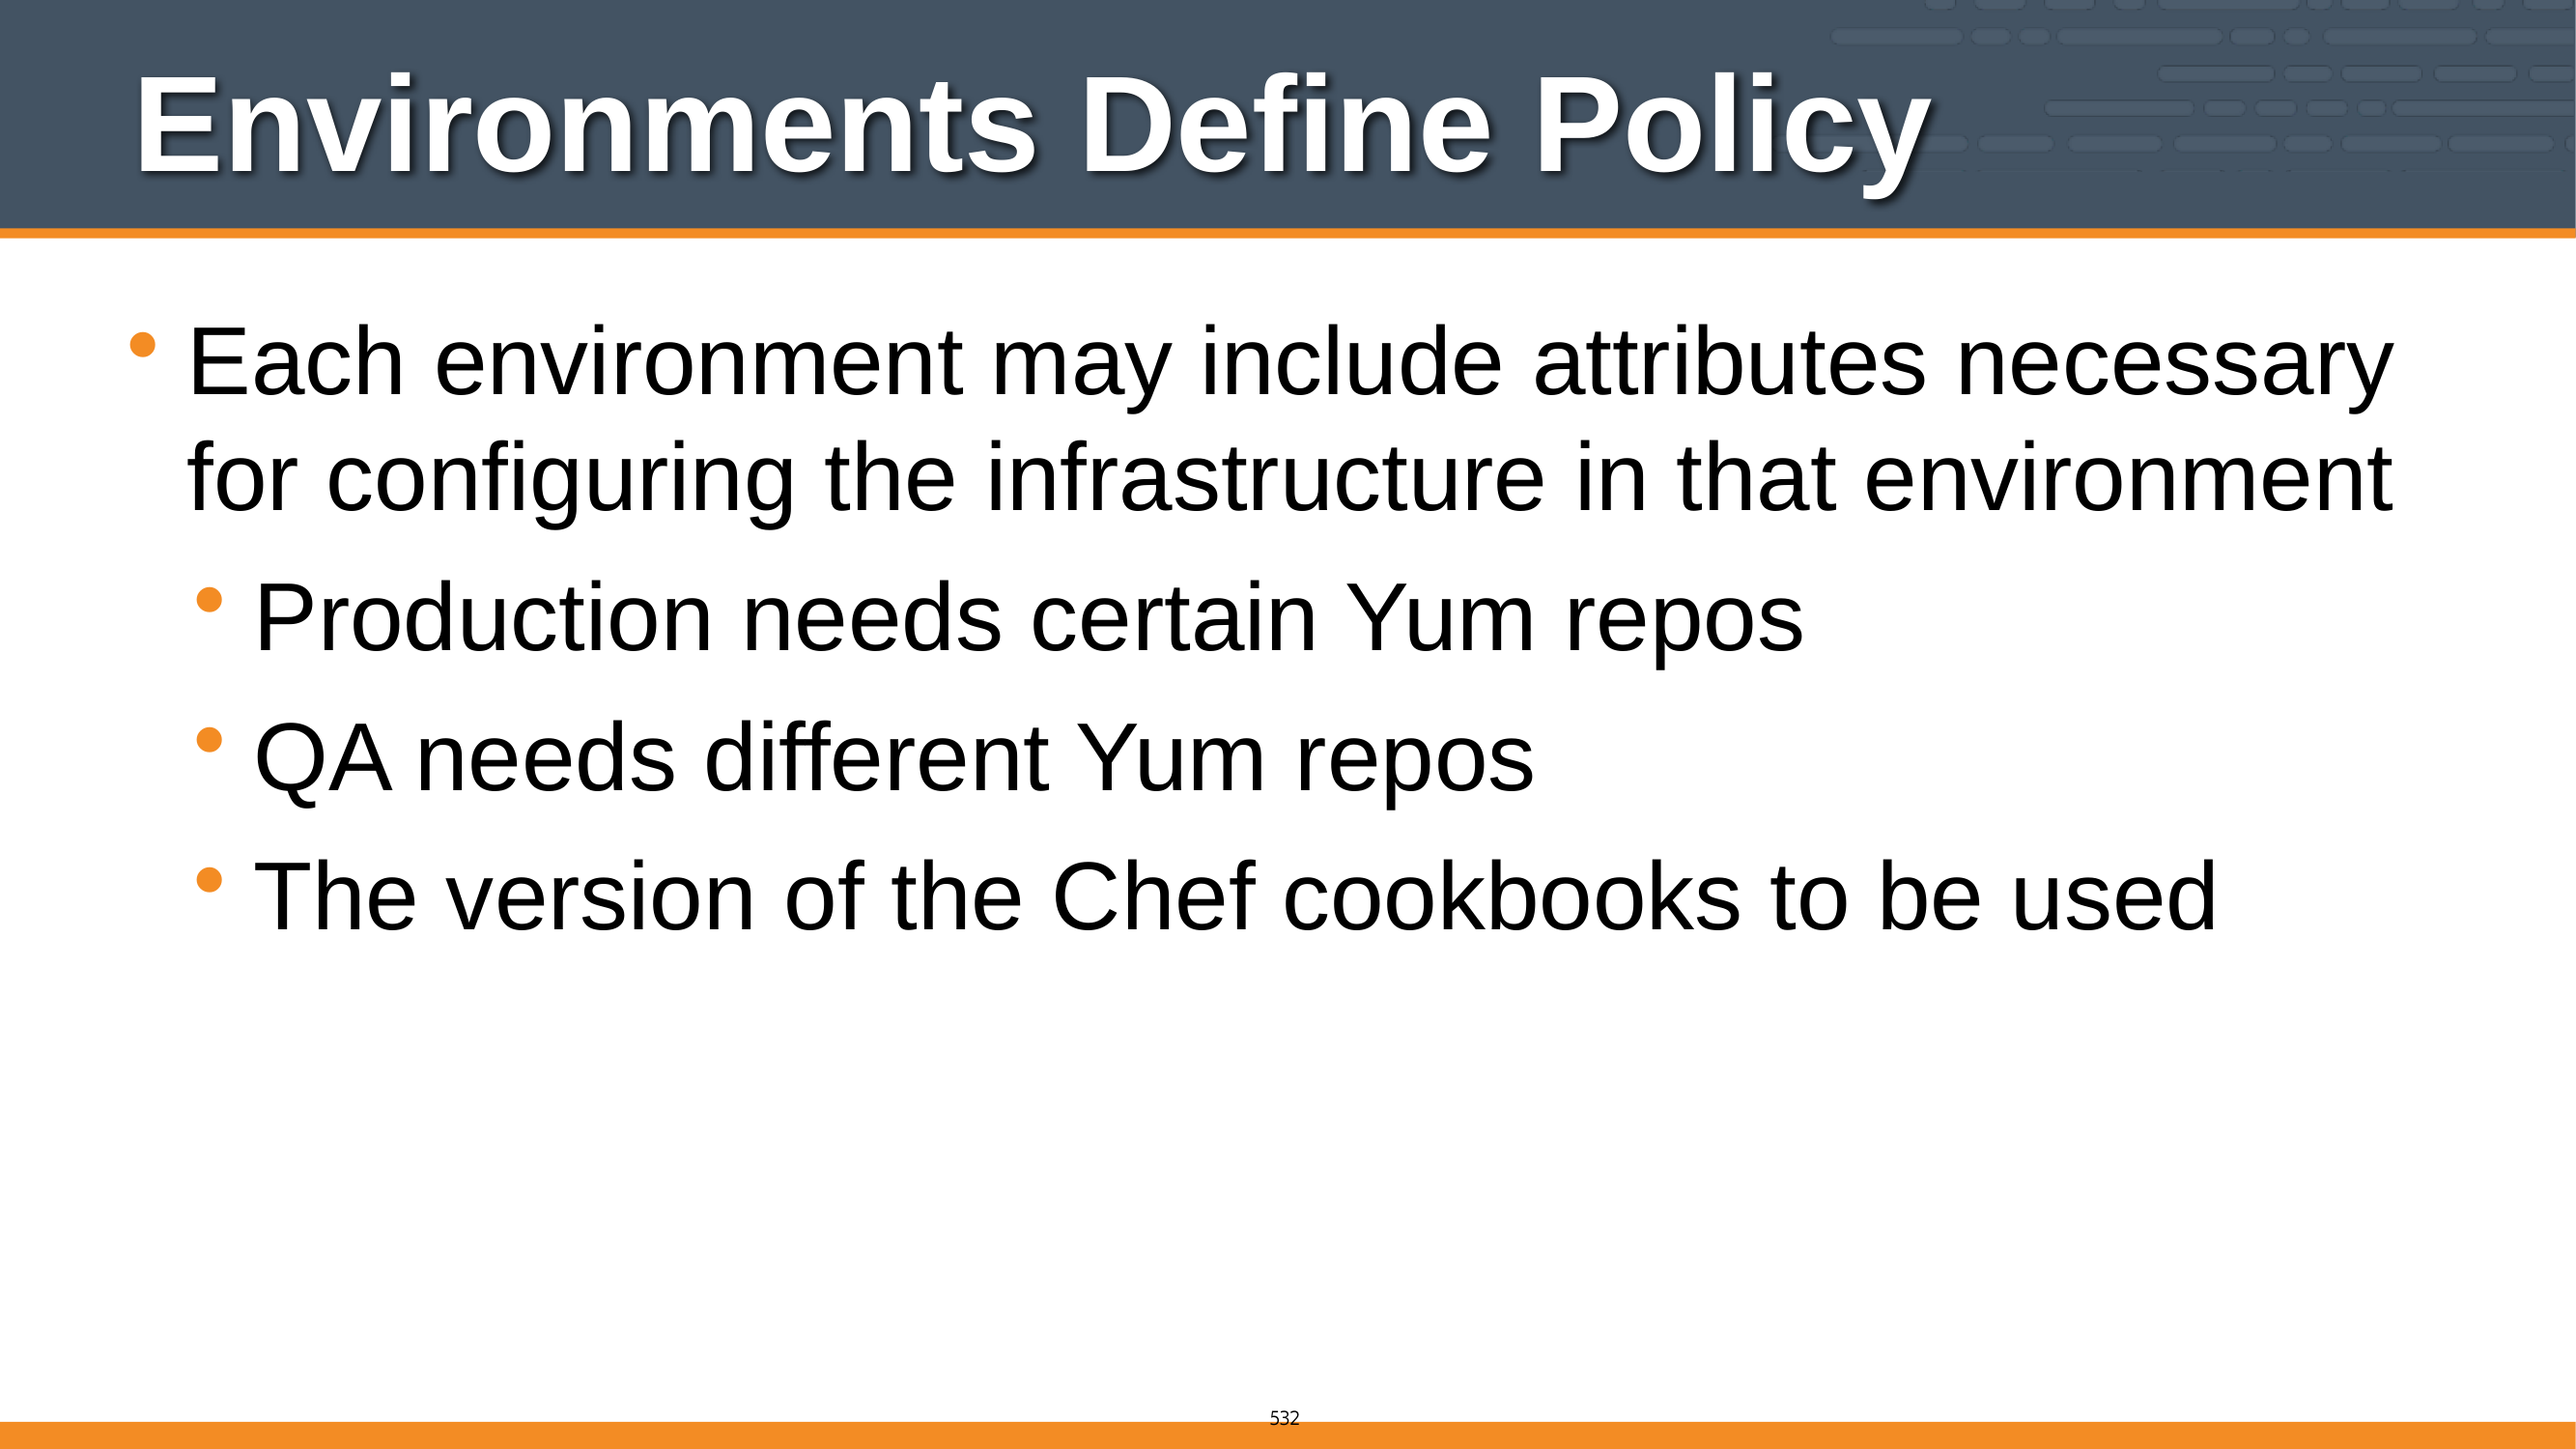

# Environments Define Policy
Each environment may include attributes necessary for configuring the infrastructure in that environment
Production needs certain Yum repos
QA needs different Yum repos
The version of the Chef cookbooks to be used
532